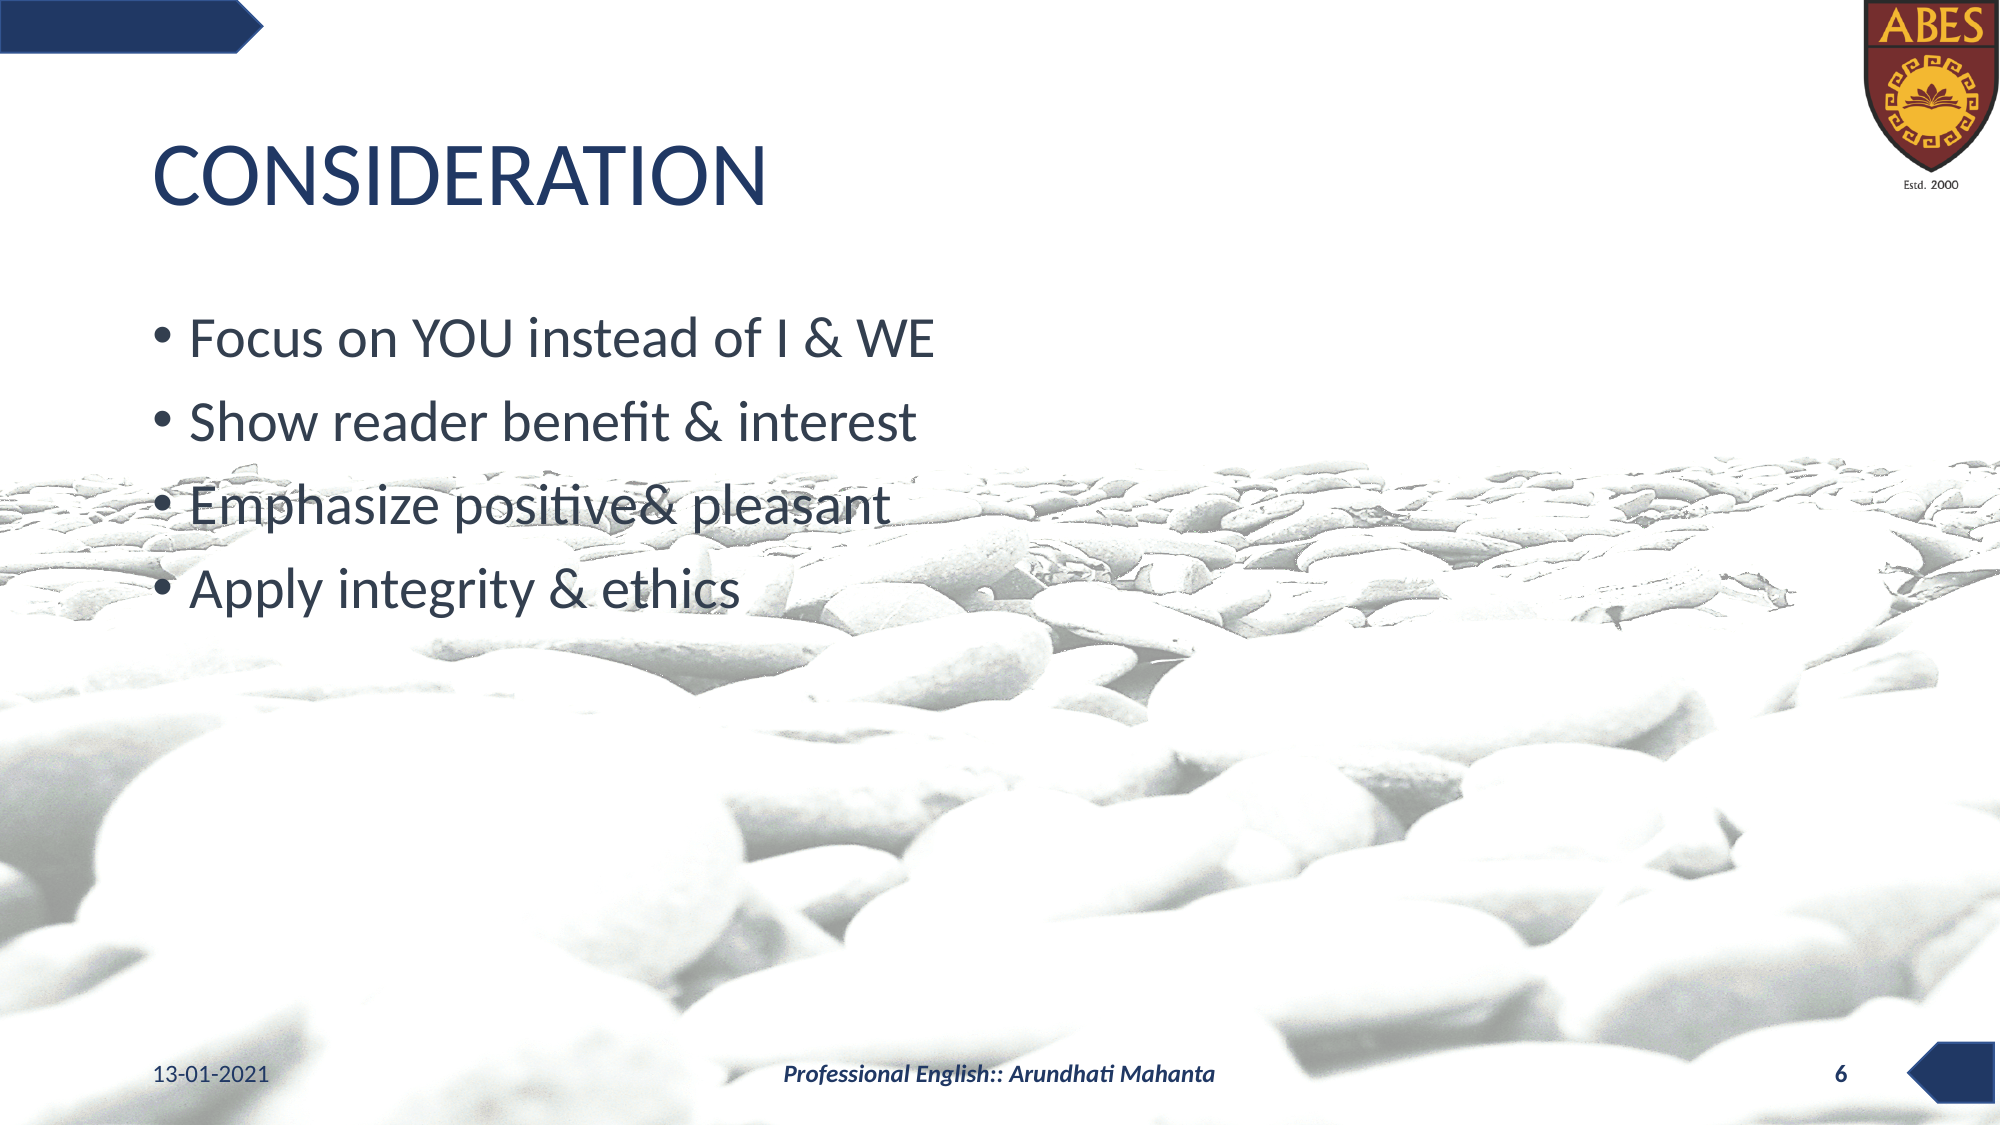

# CONSIDERATION
Focus on YOU instead of I & WE
Show reader benefit & interest
Emphasize positive& pleasant
Apply integrity & ethics
13-01-2021
Professional English:: Arundhati Mahanta
6